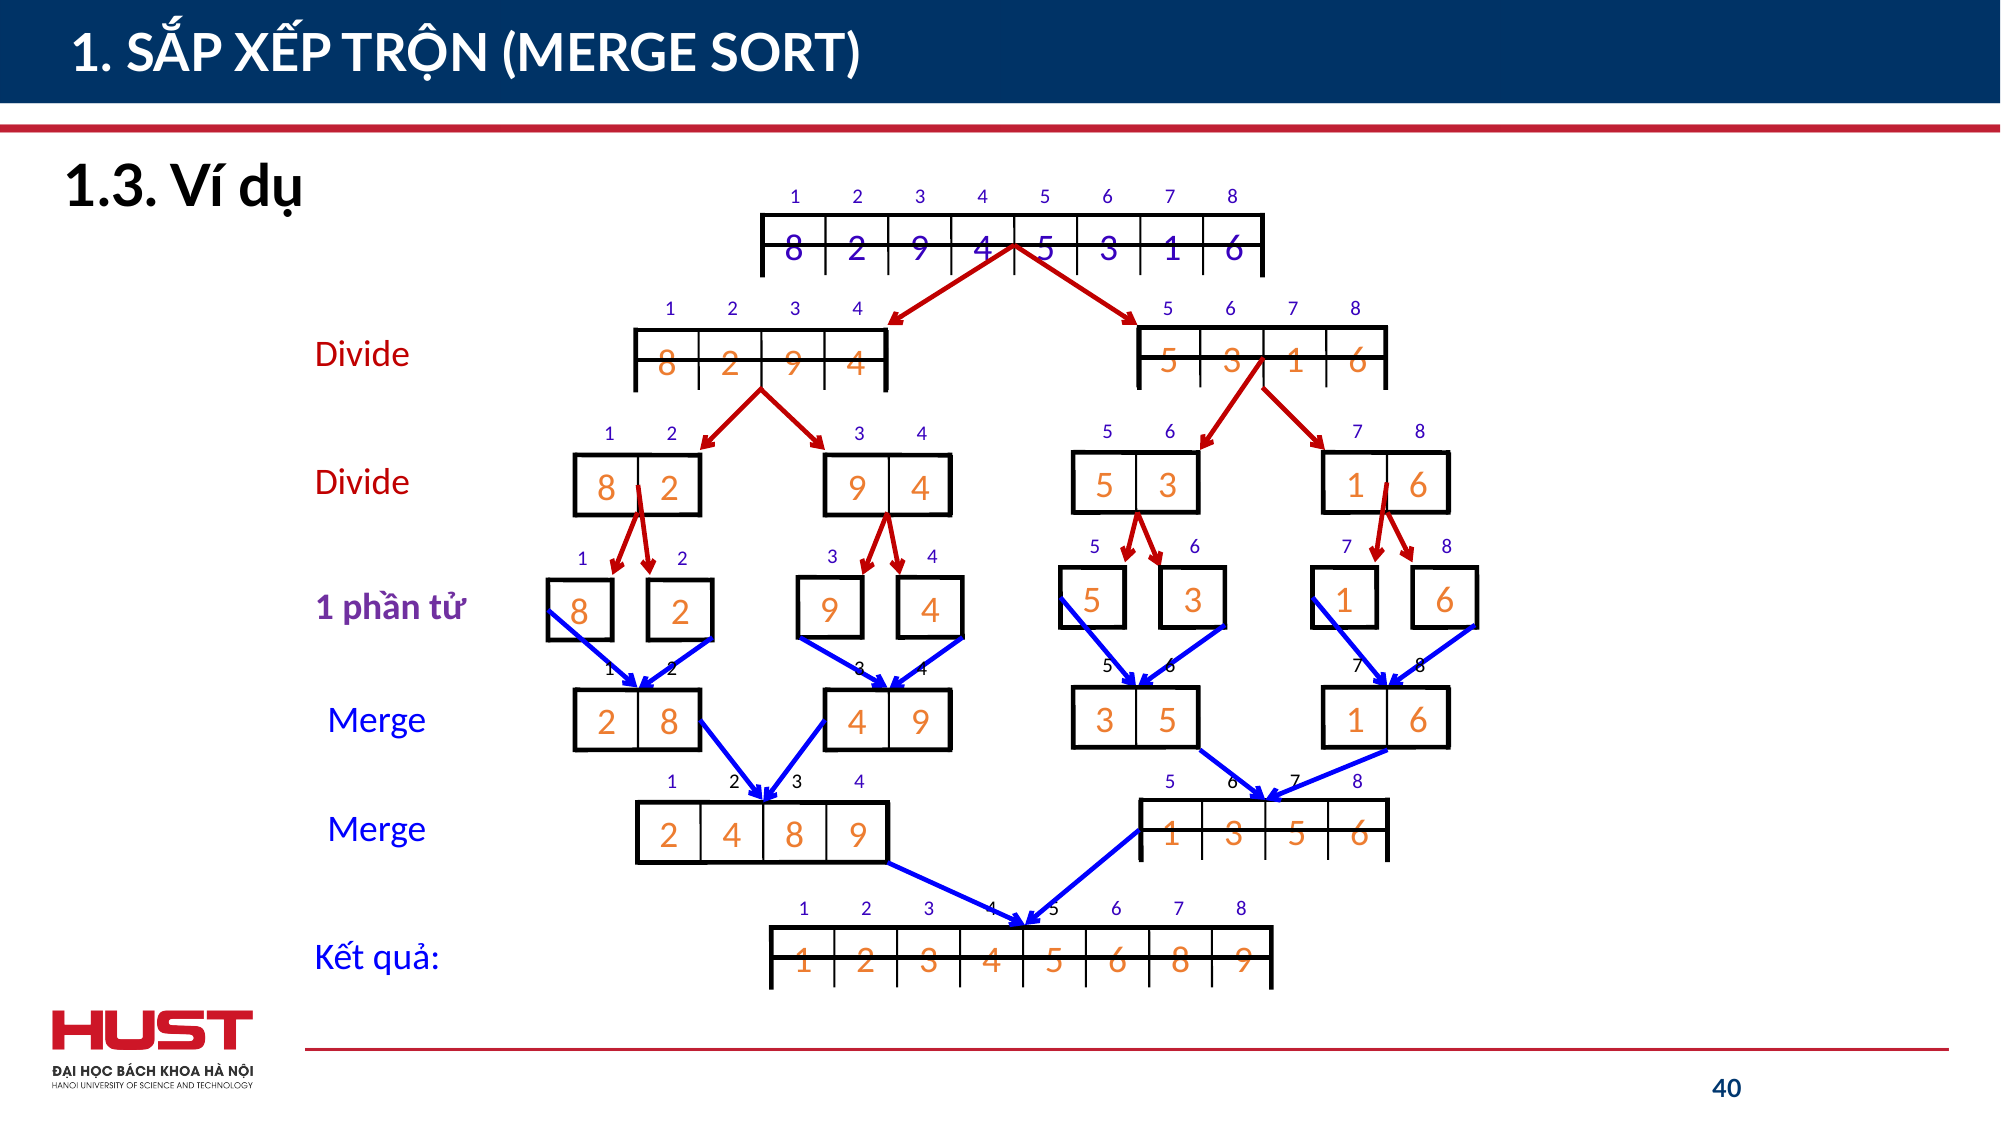

# 1. SẮP XẾP TRỘN (MERGE SORT)
1.3. Ví dụ

1
2
3
4
5
6
7
8
8

2

9

4

5

3

1

6

1
2
3
4
5
6
7
8
Divide
5

3

1

6

8

2

9

4

5
6
7
8
1
2
3
4
Divide
5

3

1
6

8

2

9
4

5
6
7
8
3
4
1
2
5

3

1

6

1 phần tử
9

4

8

2

5
6
7
8
1
2
3
4
2

8

4
9

3

5

1
6

Merge
1
2
3
4
2

4

8

9

5
6
7
8
Merge
1

3

5

6

1
2
3
4
5
6
7
8
Kết quả:
1

2

3

4

5

6

8

9

40